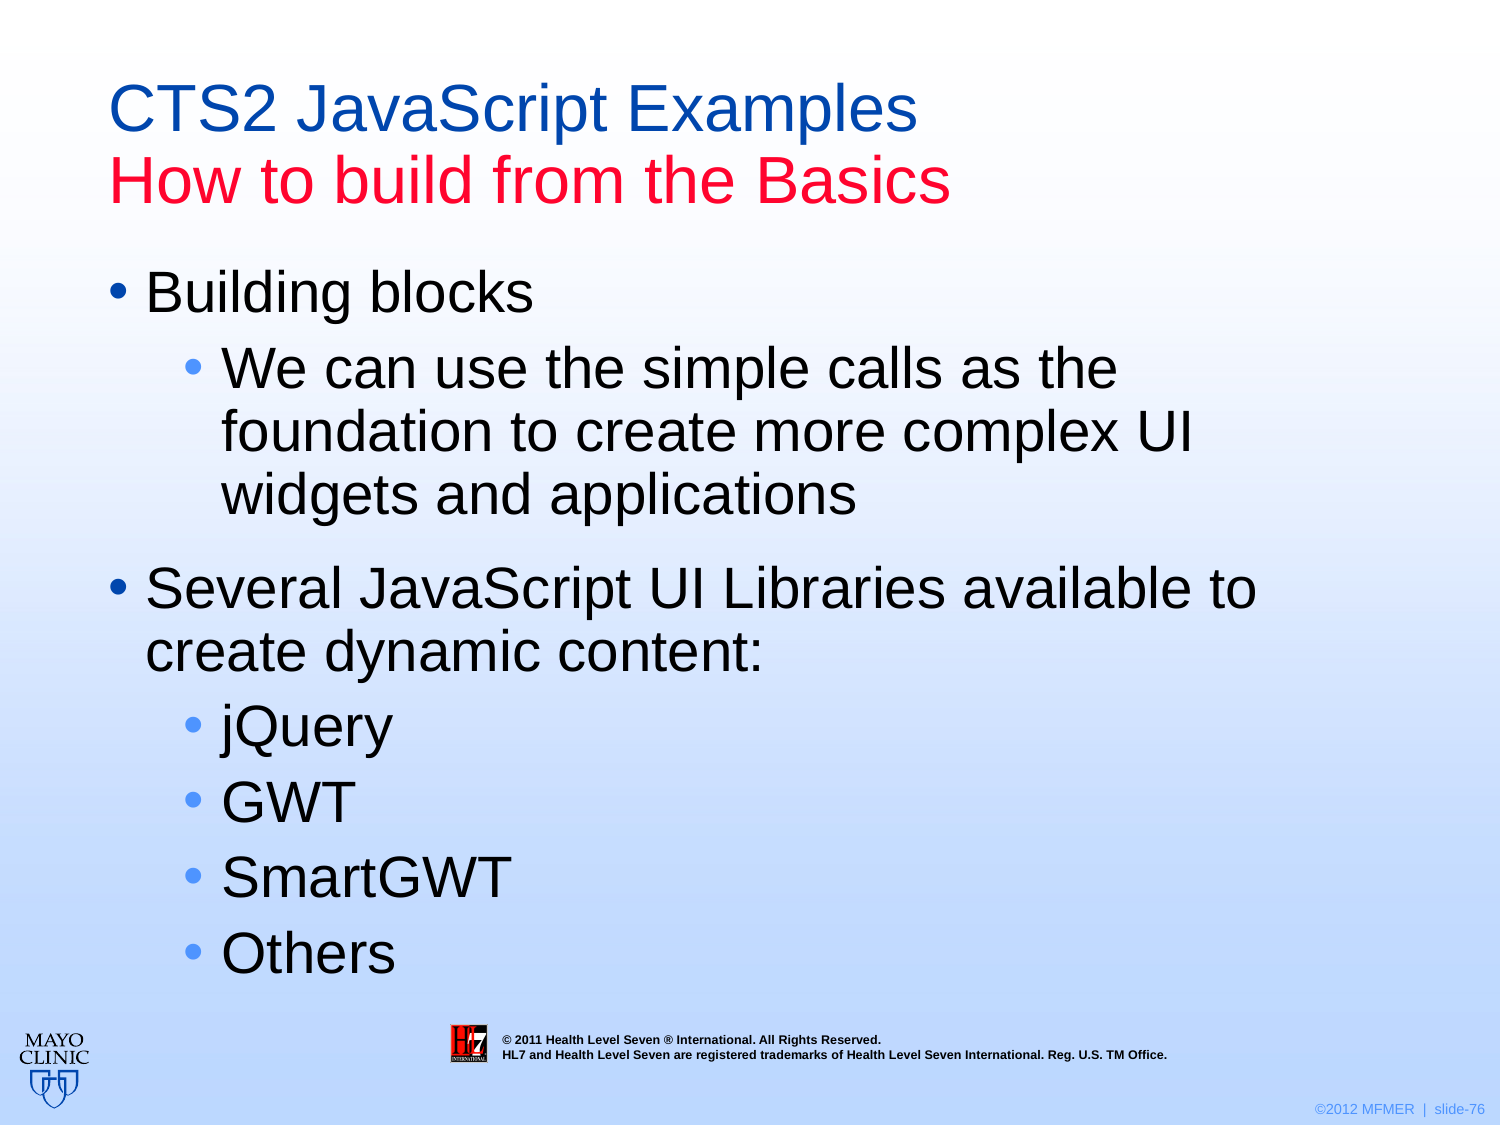

# CTS2 JavaScript Examples How to build from the Basics
Building blocks
We can use the simple calls as the foundation to create more complex UI widgets and applications
Several JavaScript UI Libraries available to create dynamic content:
jQuery
GWT
SmartGWT
Others